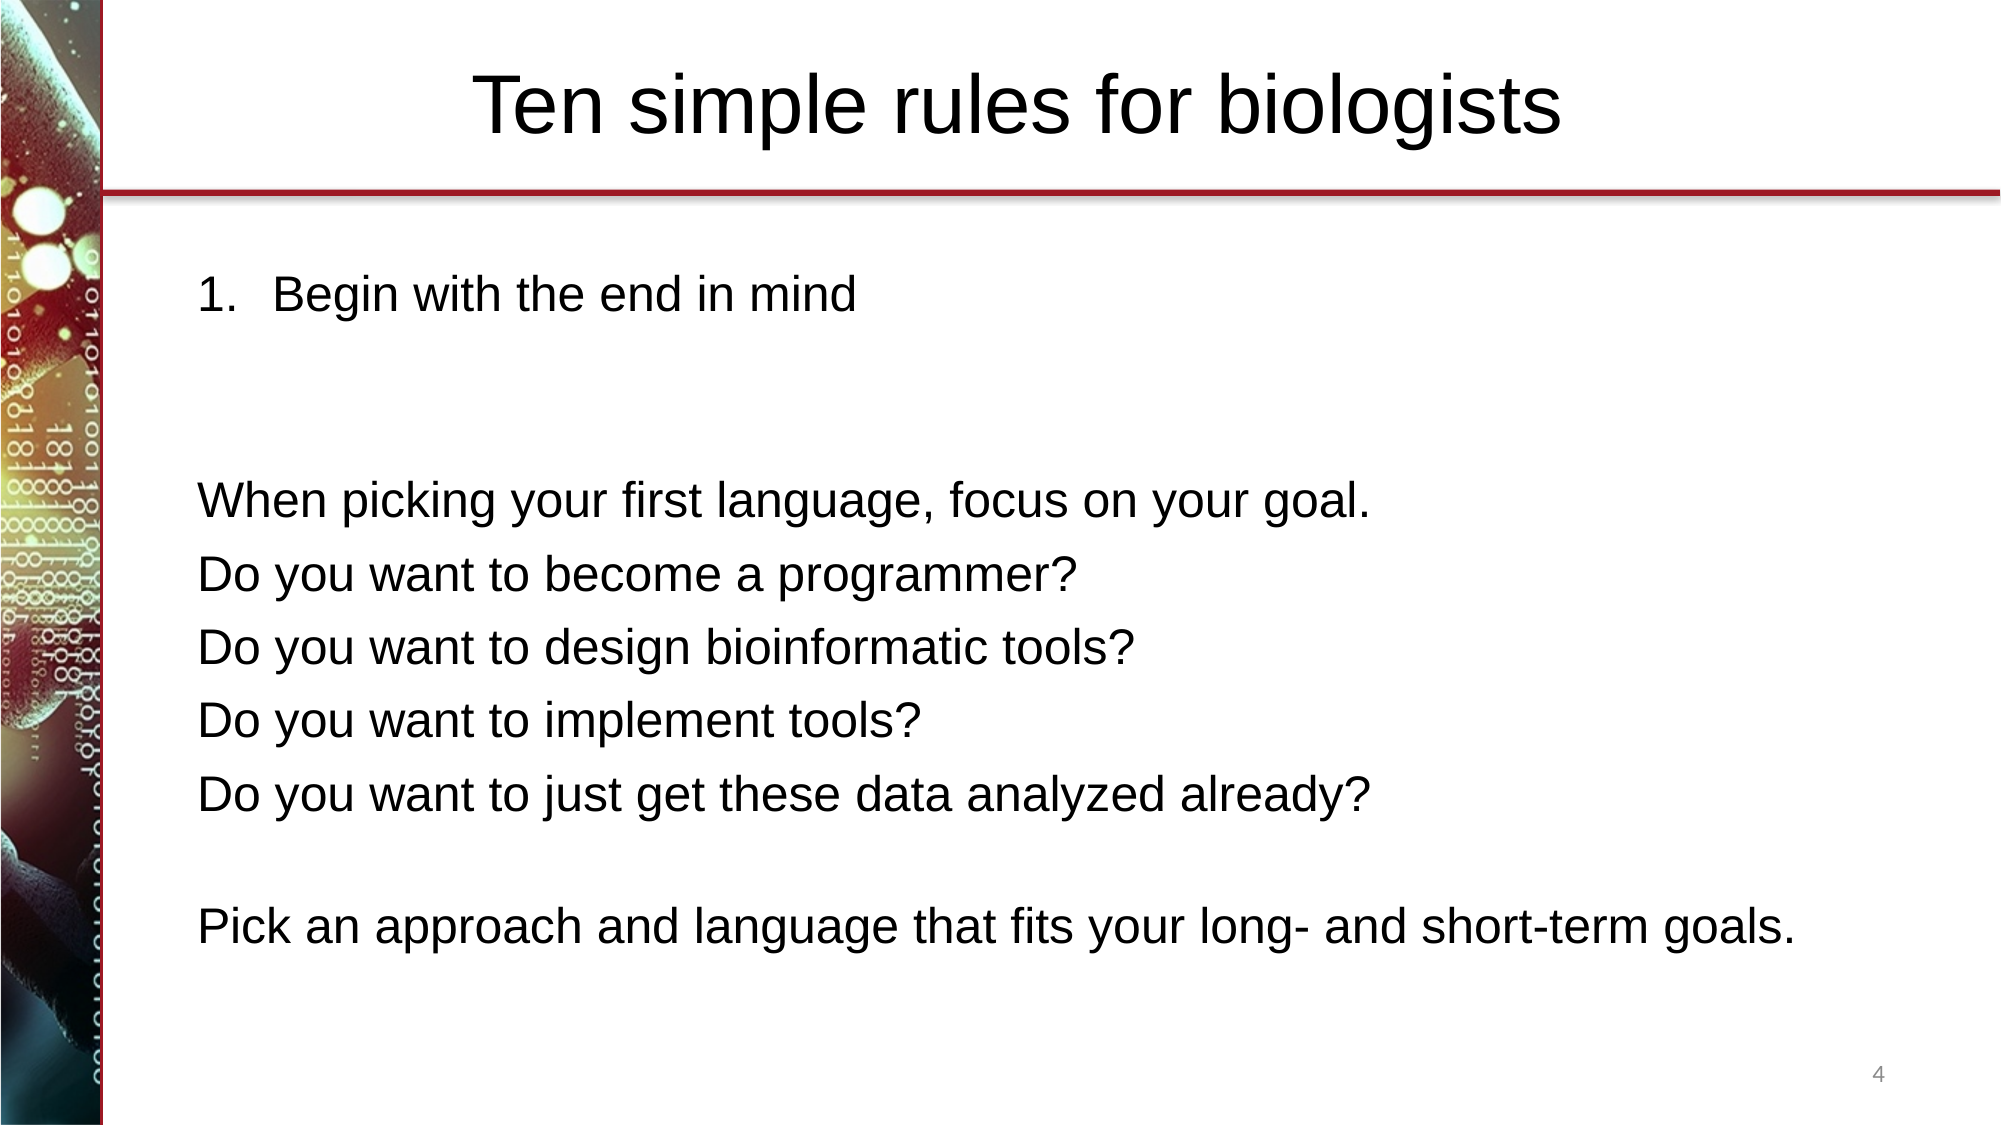

Ten simple rules for biologists
Begin with the end in mind

When picking your first language, focus on your goal.
Do you want to become a programmer?
Do you want to design bioinformatic tools?
Do you want to implement tools?
Do you want to just get these data analyzed already?

Pick an approach and language that fits your long- and short-term goals.
4